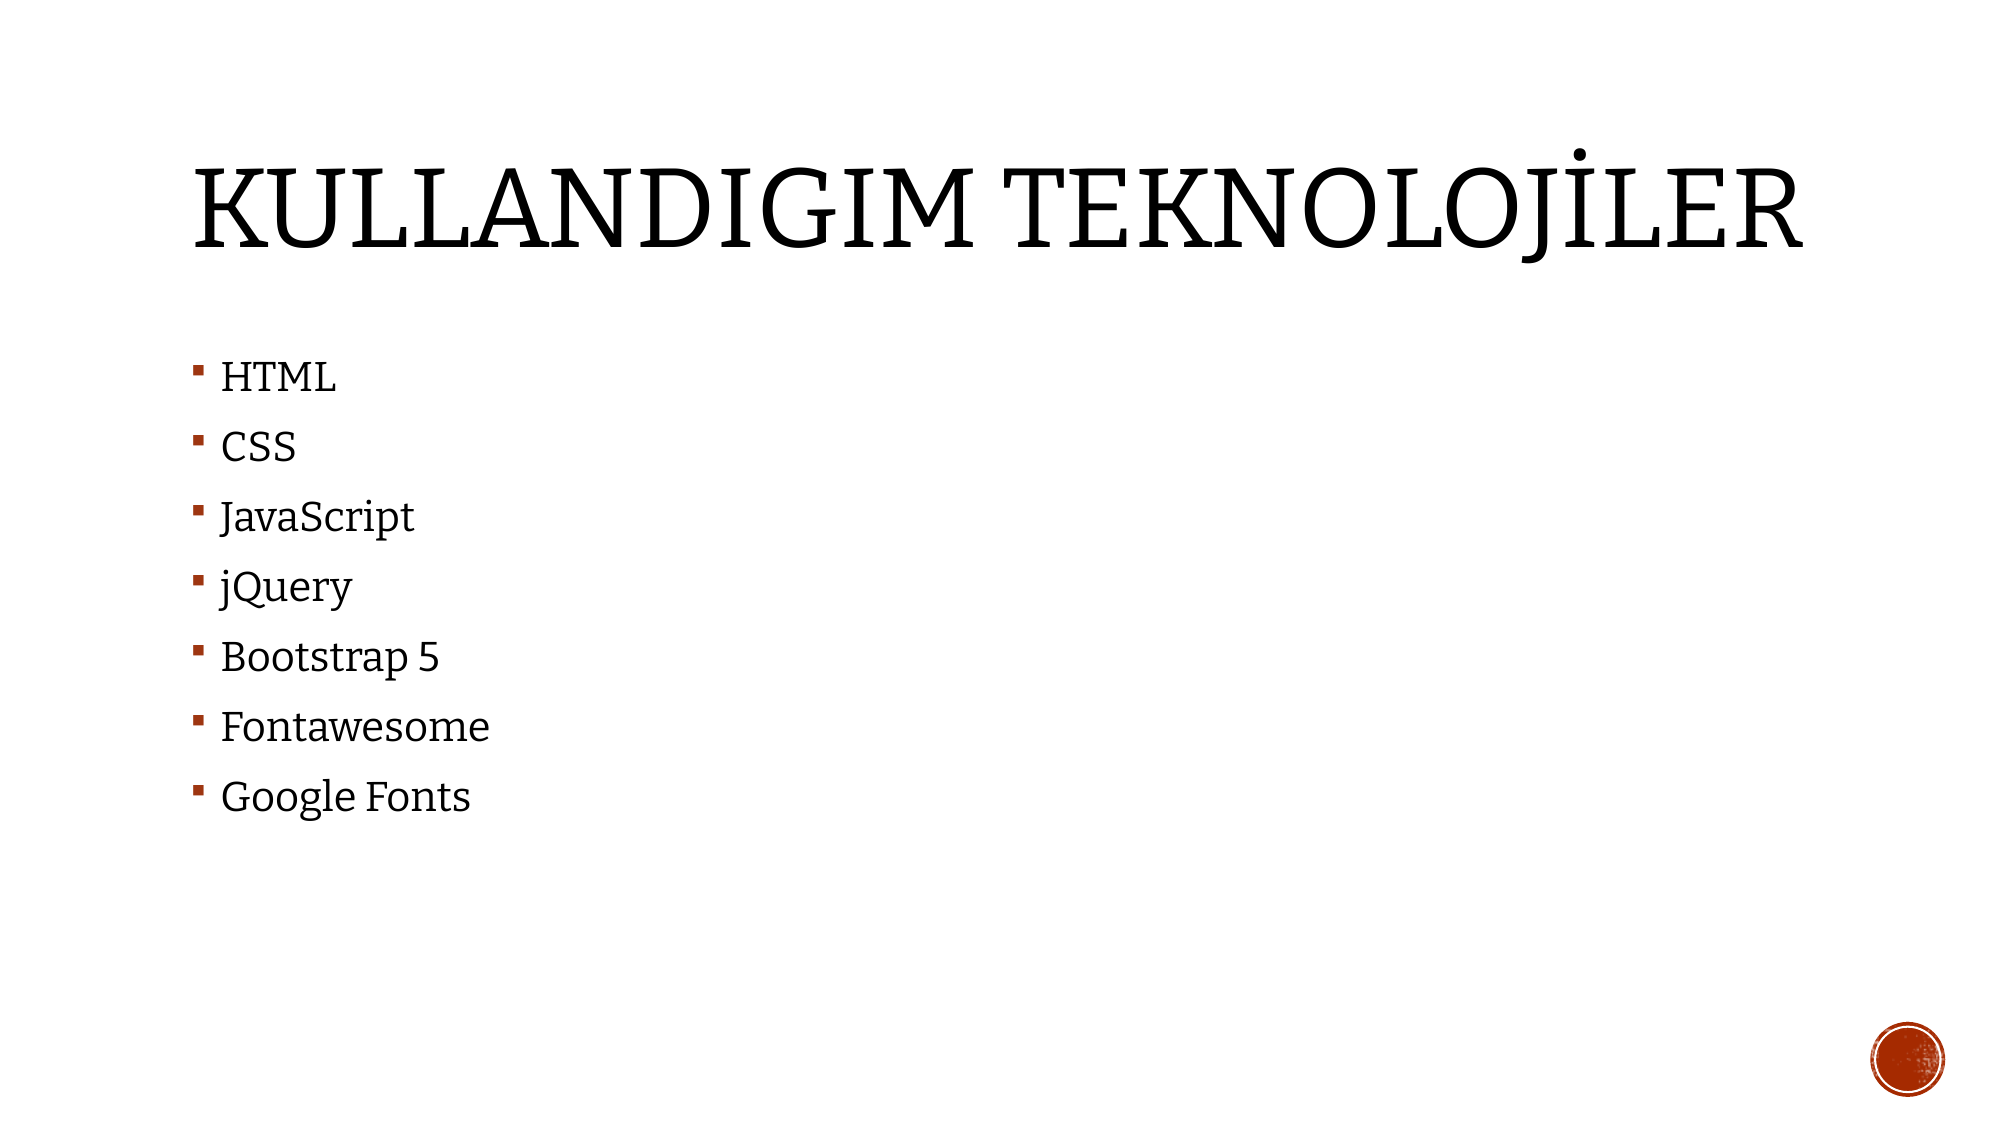

# Kullandıgım teknolojiler
HTML
CSS
JavaScript
jQuery
Bootstrap 5
Fontawesome
Google Fonts